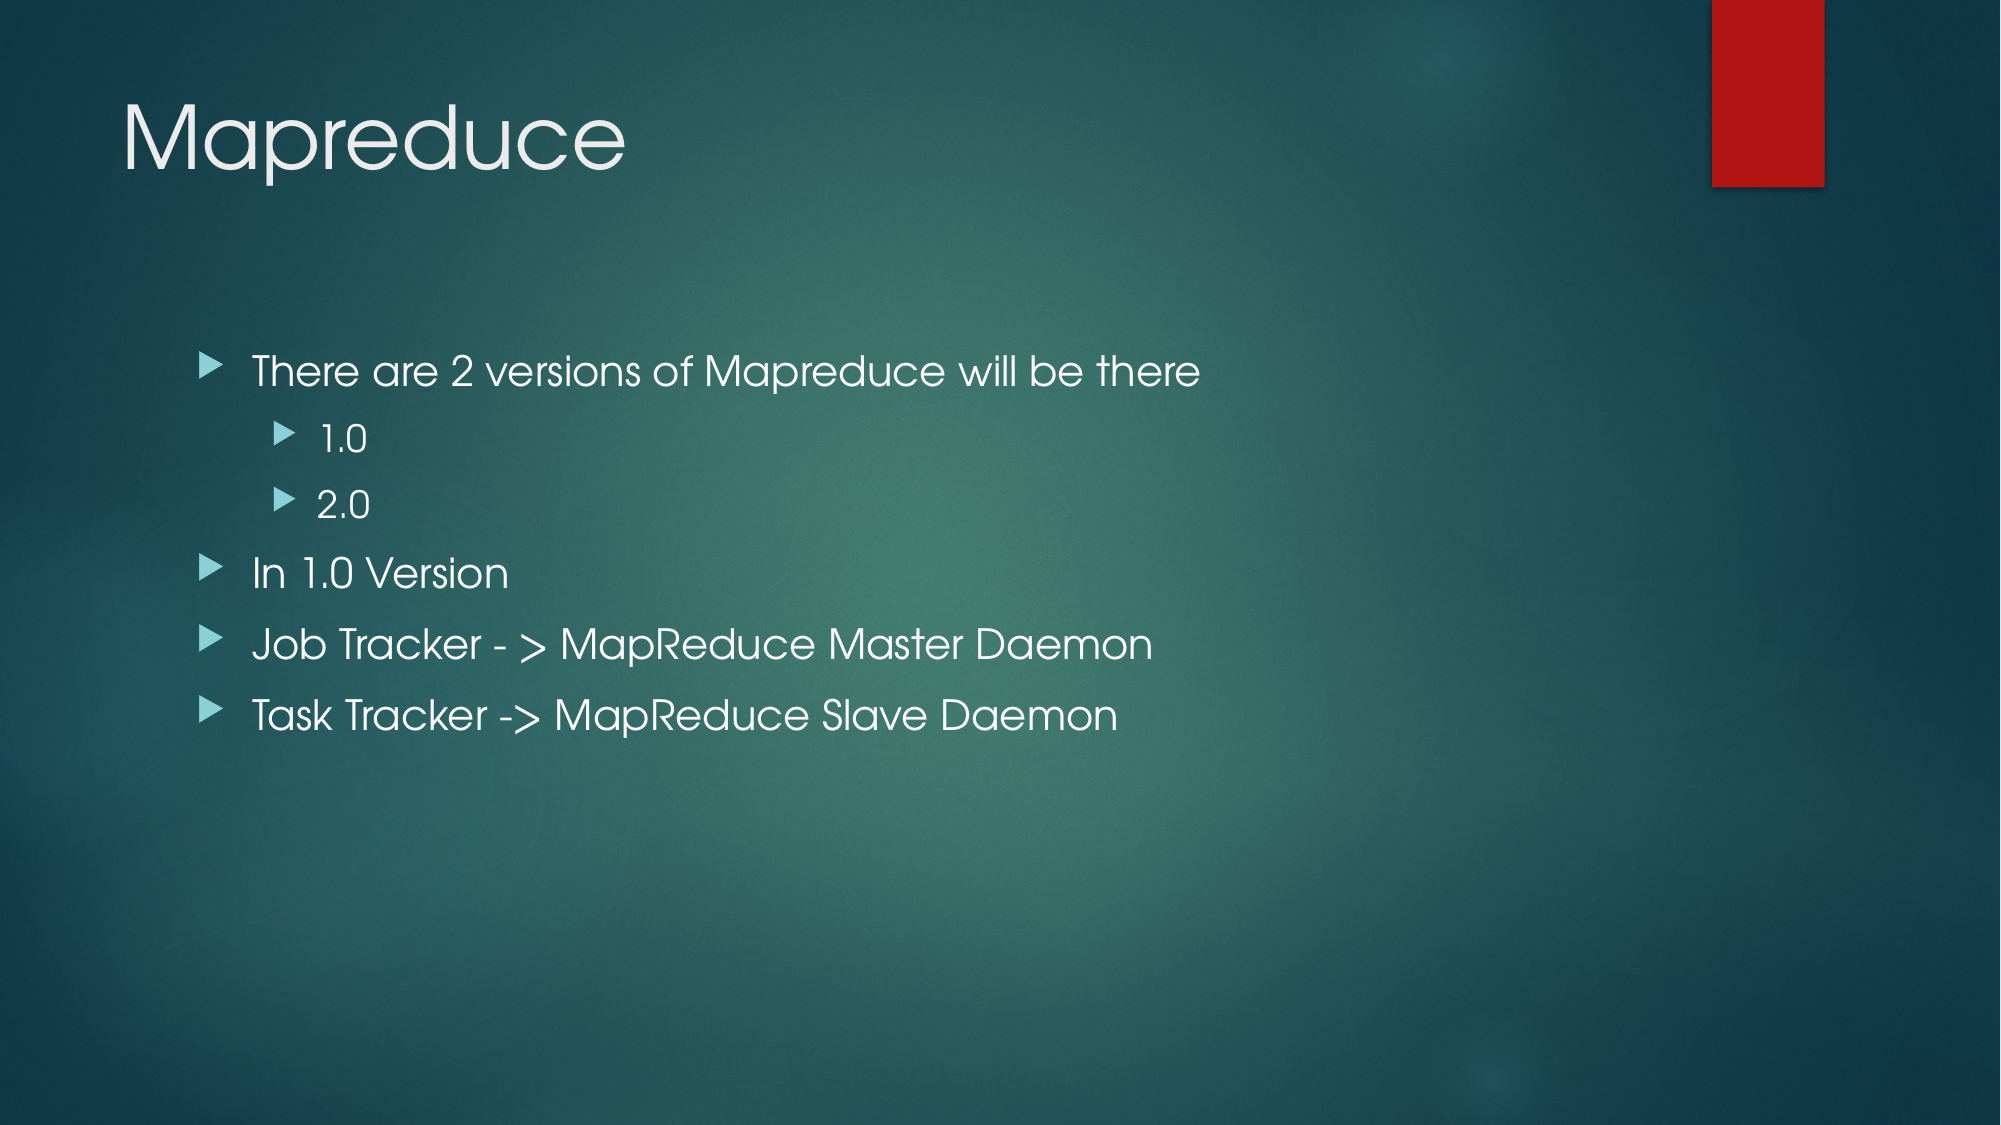

# Mapreduce
There are 2 versions of Mapreduce will be there
1.0
2.0
In 1.0 Version
Job Tracker - > MapReduce Master Daemon
Task Tracker -> MapReduce Slave Daemon